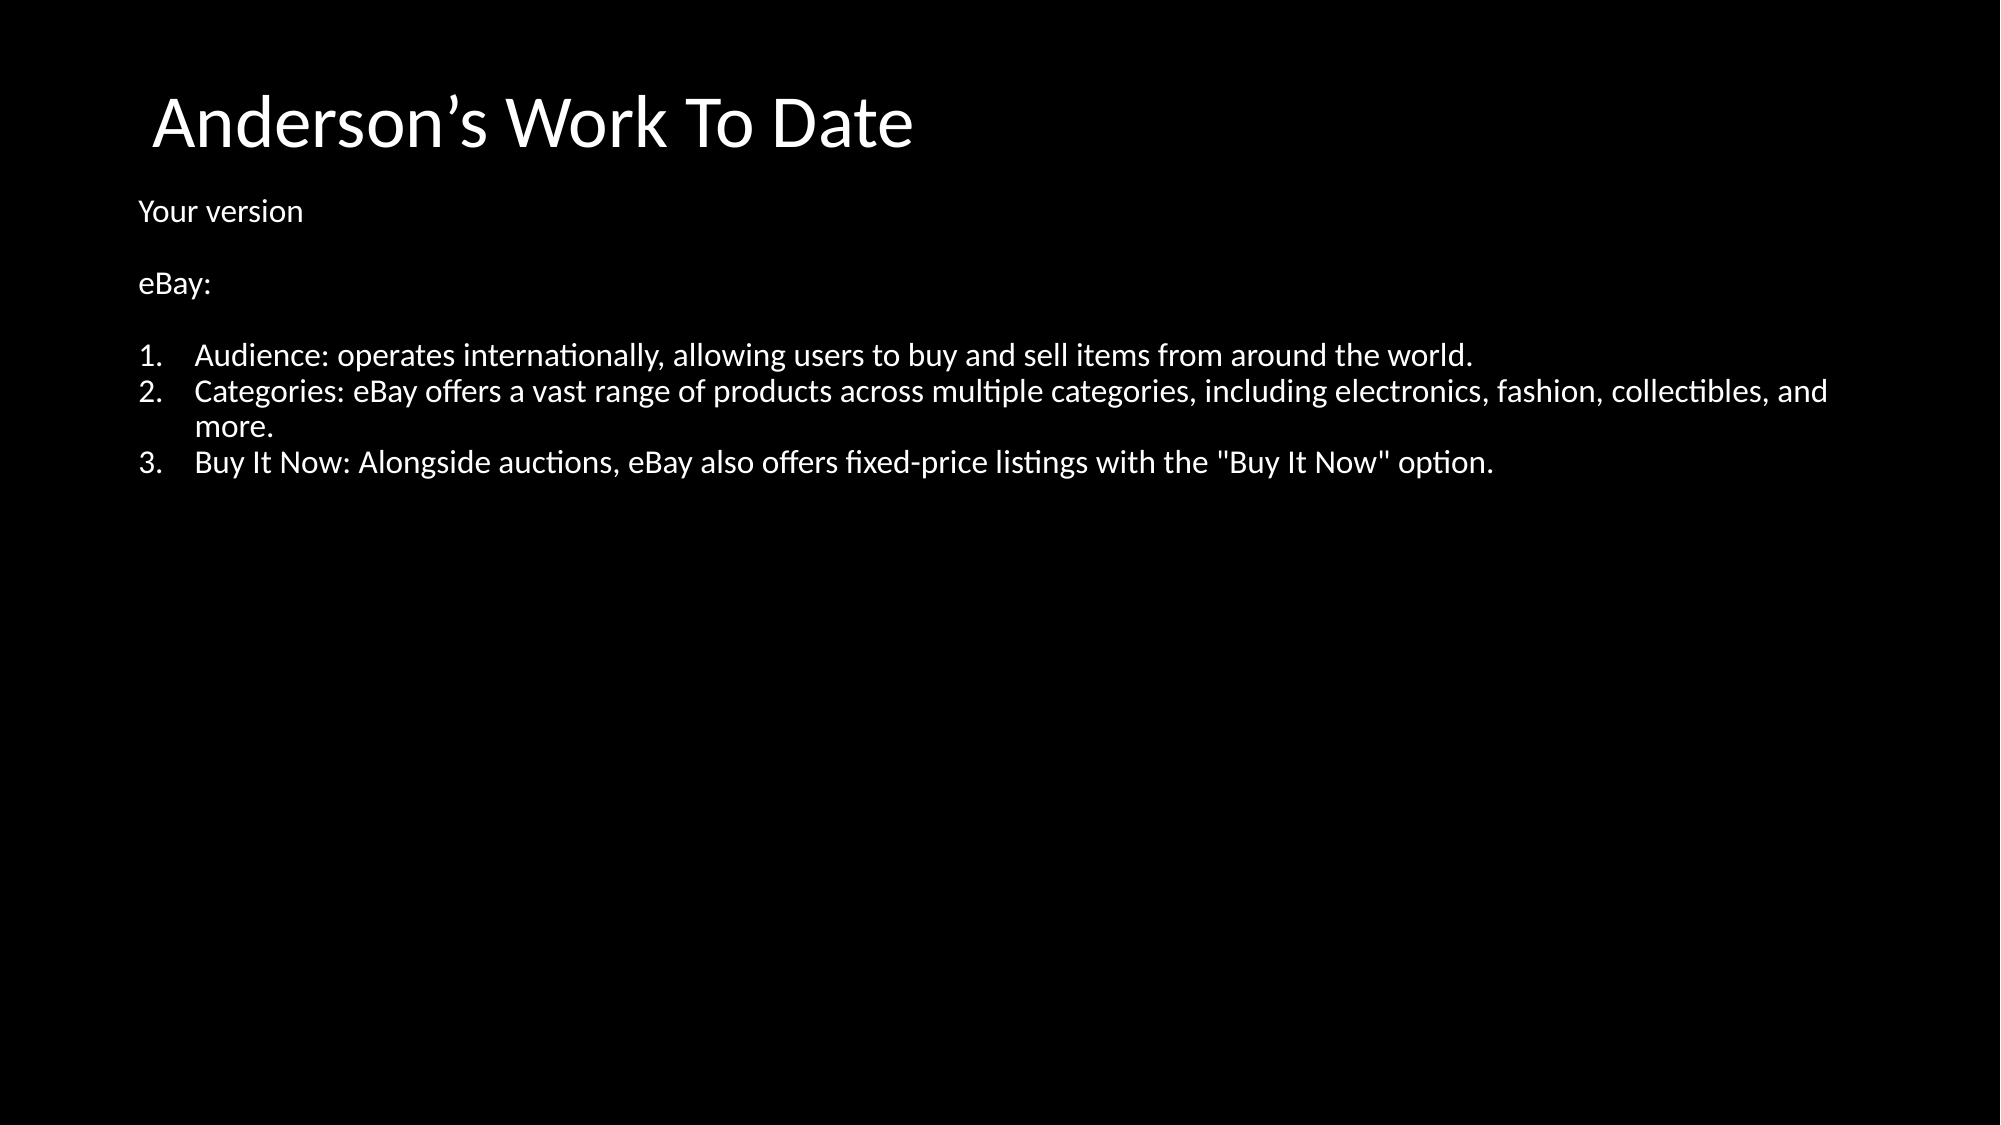

# Anderson’s Work To Date
Your version

eBay:

Audience: operates internationally, allowing users to buy and sell items from around the world.
Categories: eBay offers a vast range of products across multiple categories, including electronics, fashion, collectibles, and more.
Buy It Now: Alongside auctions, eBay also offers fixed-price listings with the "Buy It Now" option.